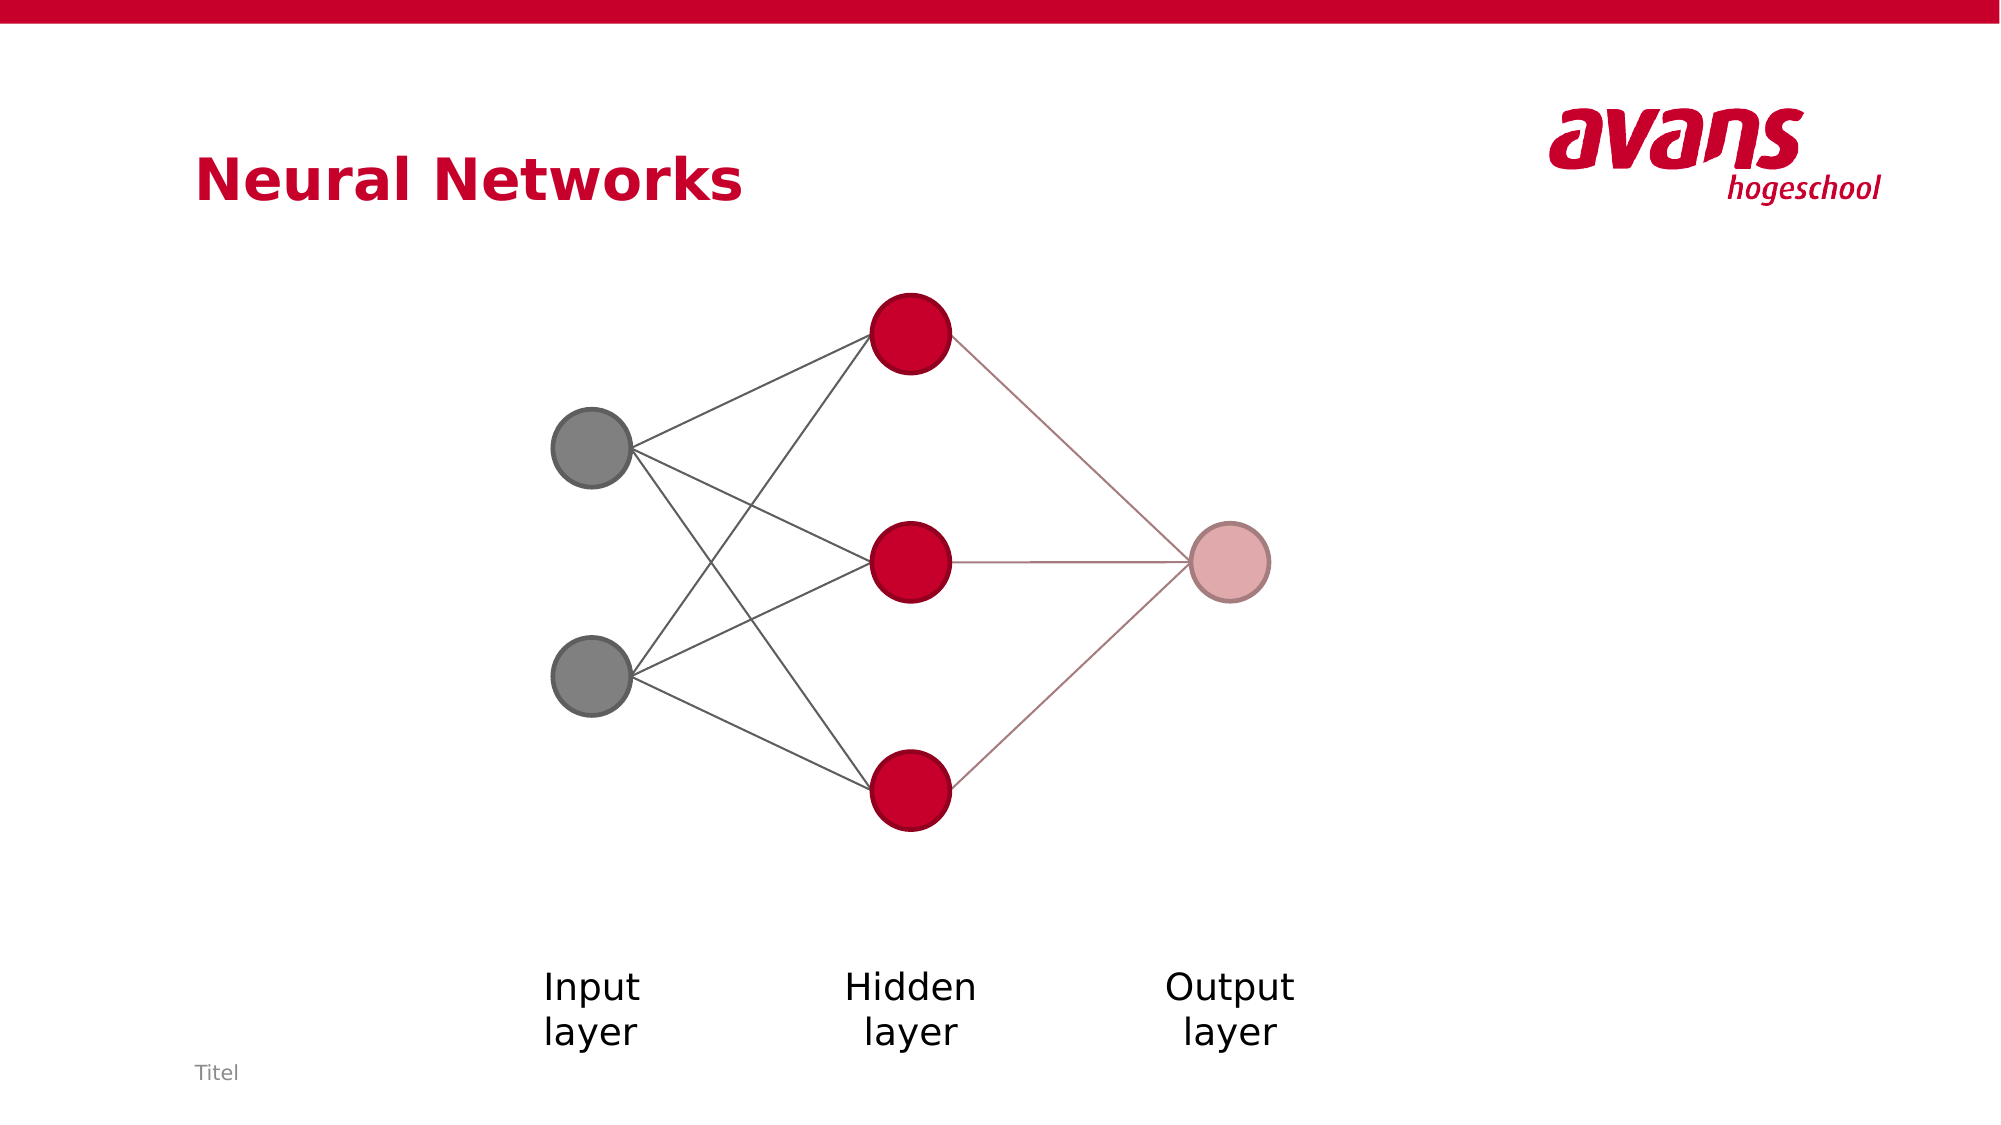

# Neural Networks

Output
layer
Input
layer
Hidden
layer